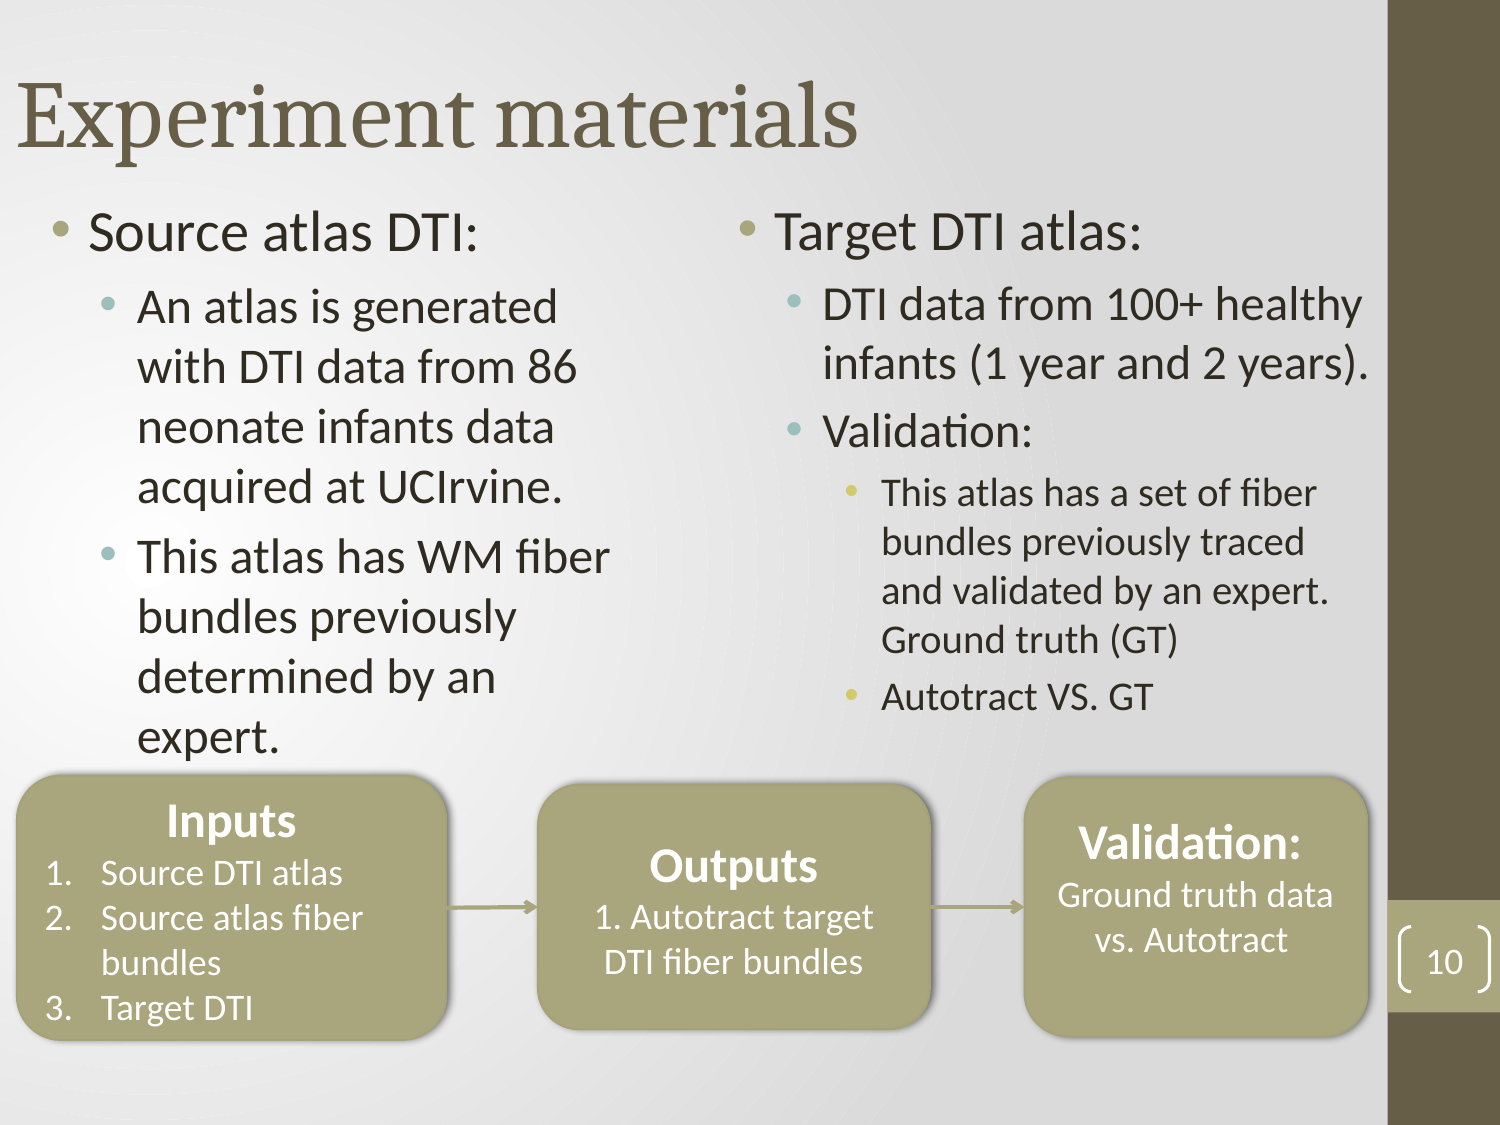

# Experiment materials
Source atlas DTI:
An atlas is generated with DTI data from 86 neonate infants data acquired at UCIrvine.
This atlas has WM fiber bundles previously determined by an expert.
Target DTI atlas:
DTI data from 100+ healthy infants (1 year and 2 years).
Validation:
This atlas has a set of fiber bundles previously traced and validated by an expert. Ground truth (GT)
Autotract VS. GT

Inputs
Source DTI atlas
Source atlas fiber bundles
Target DTI
Validation:
Ground truth data vs. Autotract

Outputs
1. Autotract target DTI fiber bundles
10